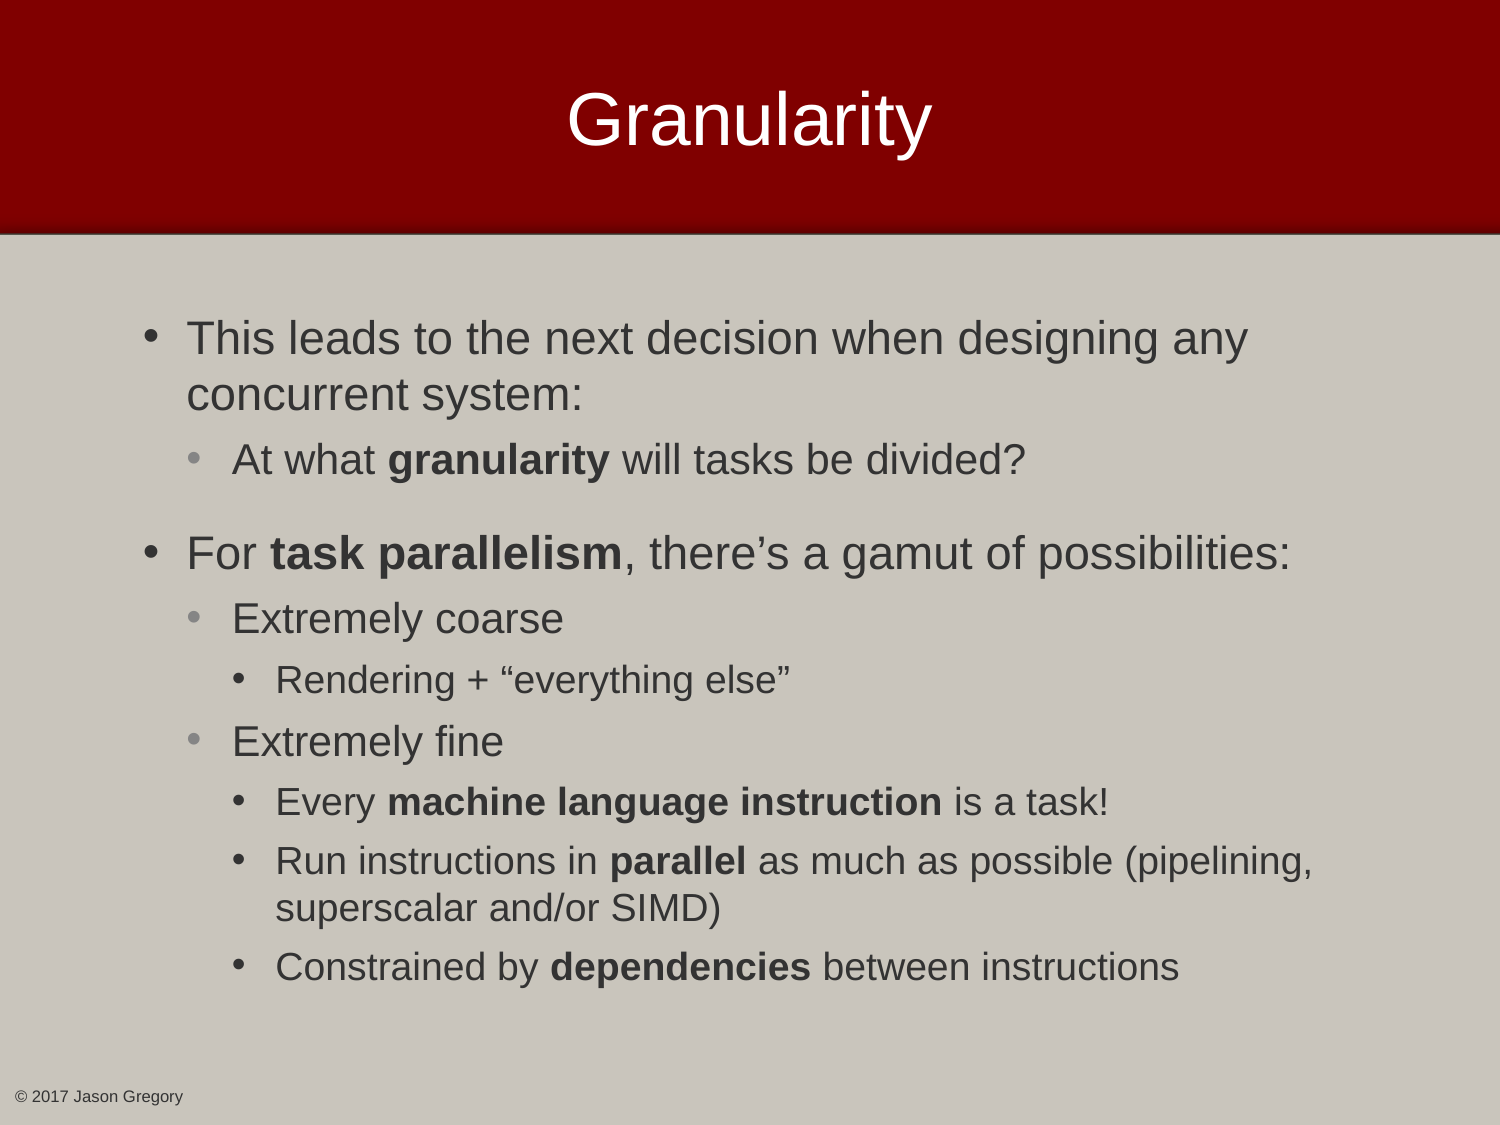

# Granularity
This leads to the next decision when designing any concurrent system:
At what granularity will tasks be divided?
For task parallelism, there’s a gamut of possibilities:
Extremely coarse
Rendering + “everything else”
Extremely fine
Every machine language instruction is a task!
Run instructions in parallel as much as possible (pipelining, superscalar and/or SIMD)
Constrained by dependencies between instructions

© 2017 Jason Gregory